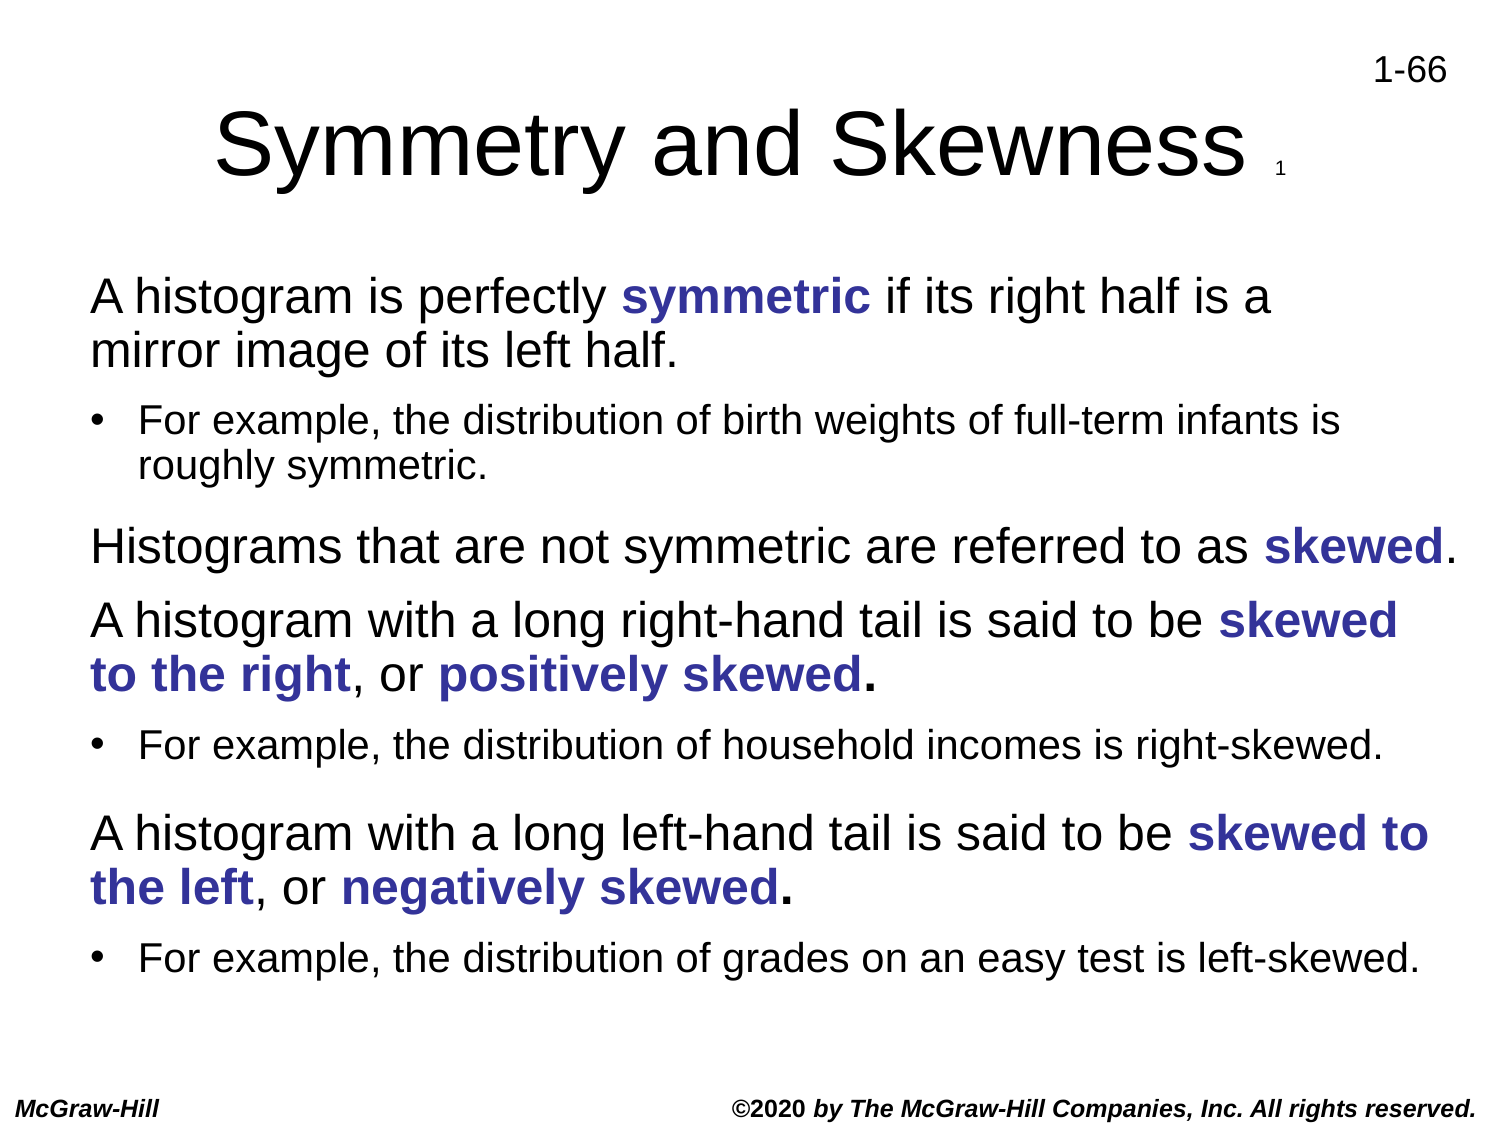

# Symmetry and Skewness 1
A histogram is perfectly symmetric if its right half is a mirror image of its left half.
For example, the distribution of birth weights of full-term infants is roughly symmetric.
Histograms that are not symmetric are referred to as skewed.
A histogram with a long right-hand tail is said to be skewed to the right, or positively skewed.
For example, the distribution of household incomes is right-skewed.
A histogram with a long left-hand tail is said to be skewed to the left, or negatively skewed.
For example, the distribution of grades on an easy test is left-skewed.